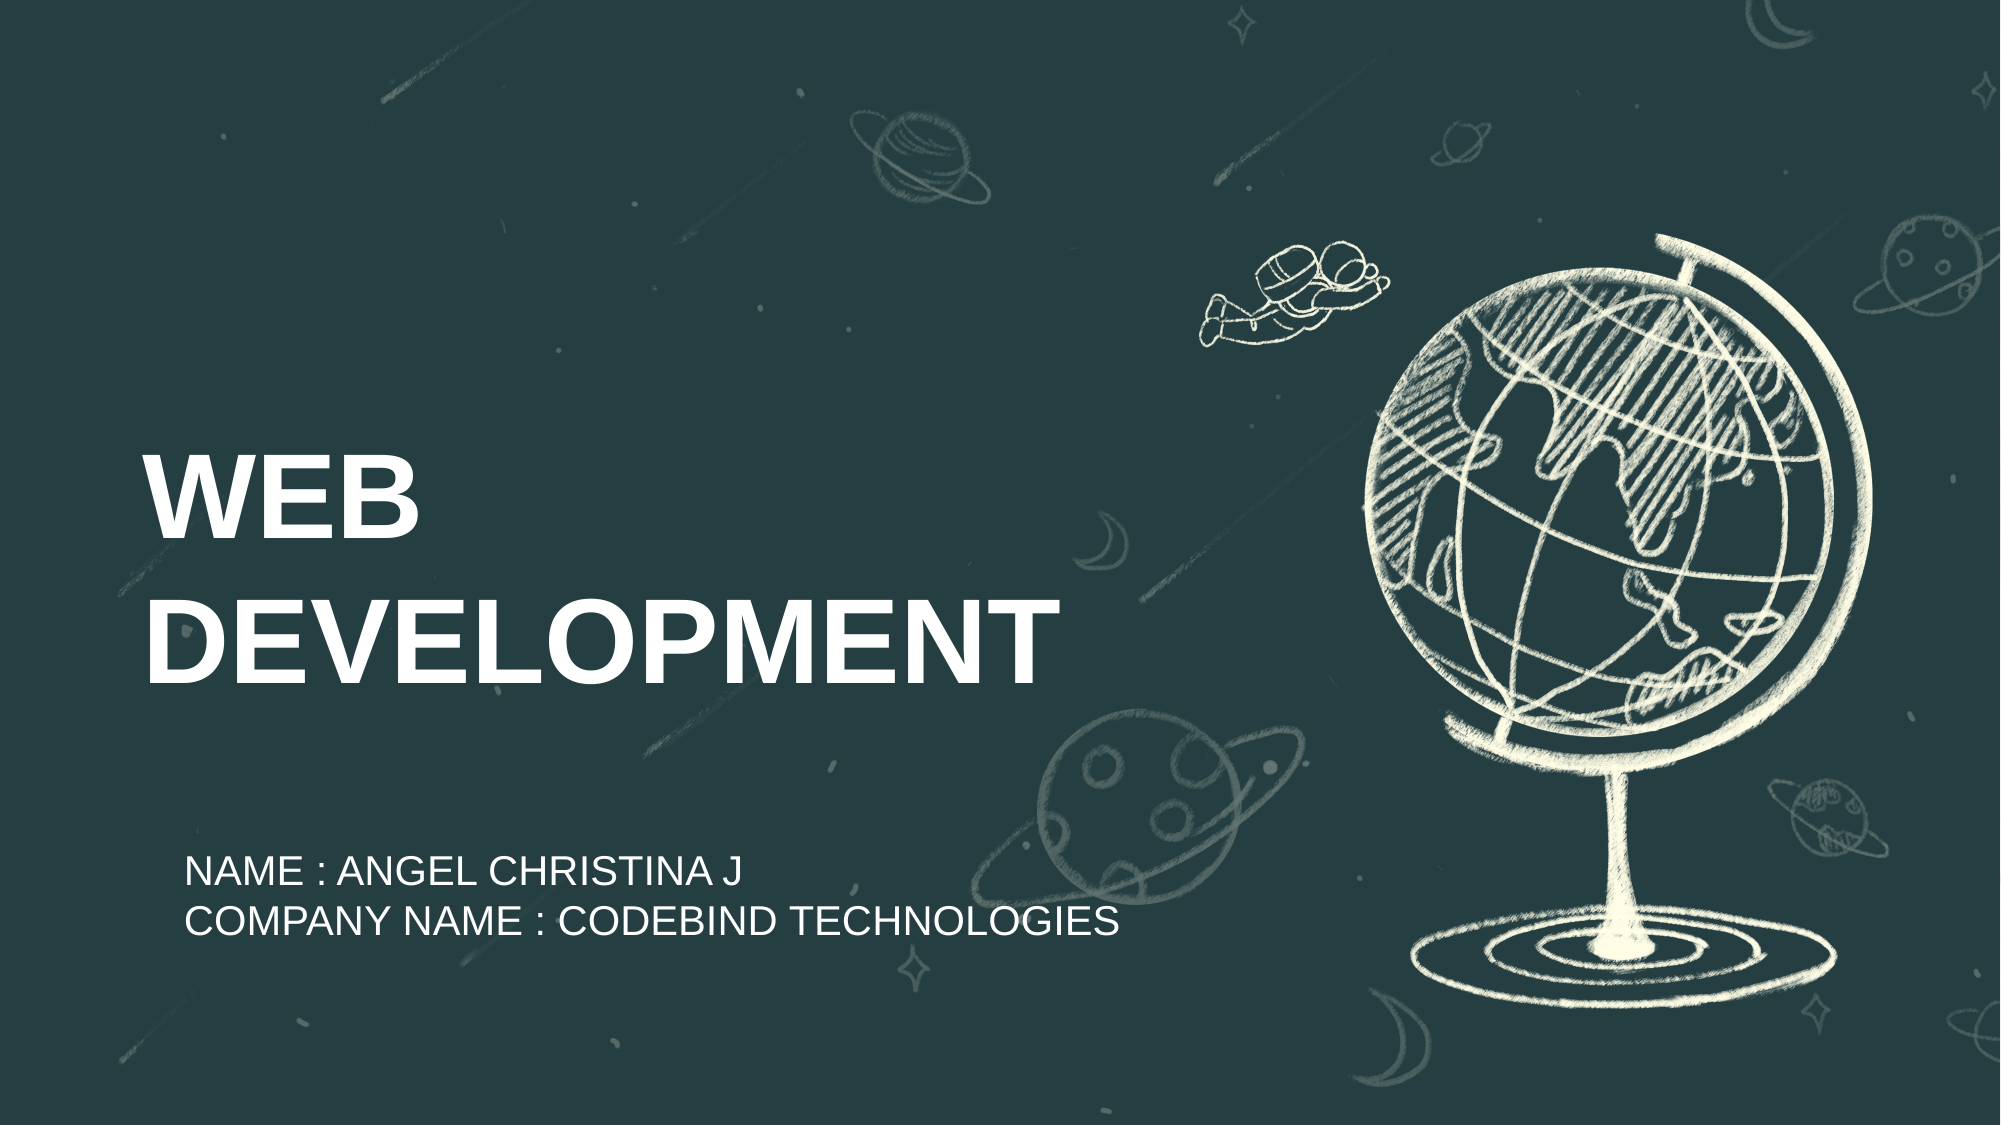

# WEB DEVELOPMENT
NAME : ANGEL CHRISTINA J
COMPANY NAME : CODEBIND TECHNOLOGIES